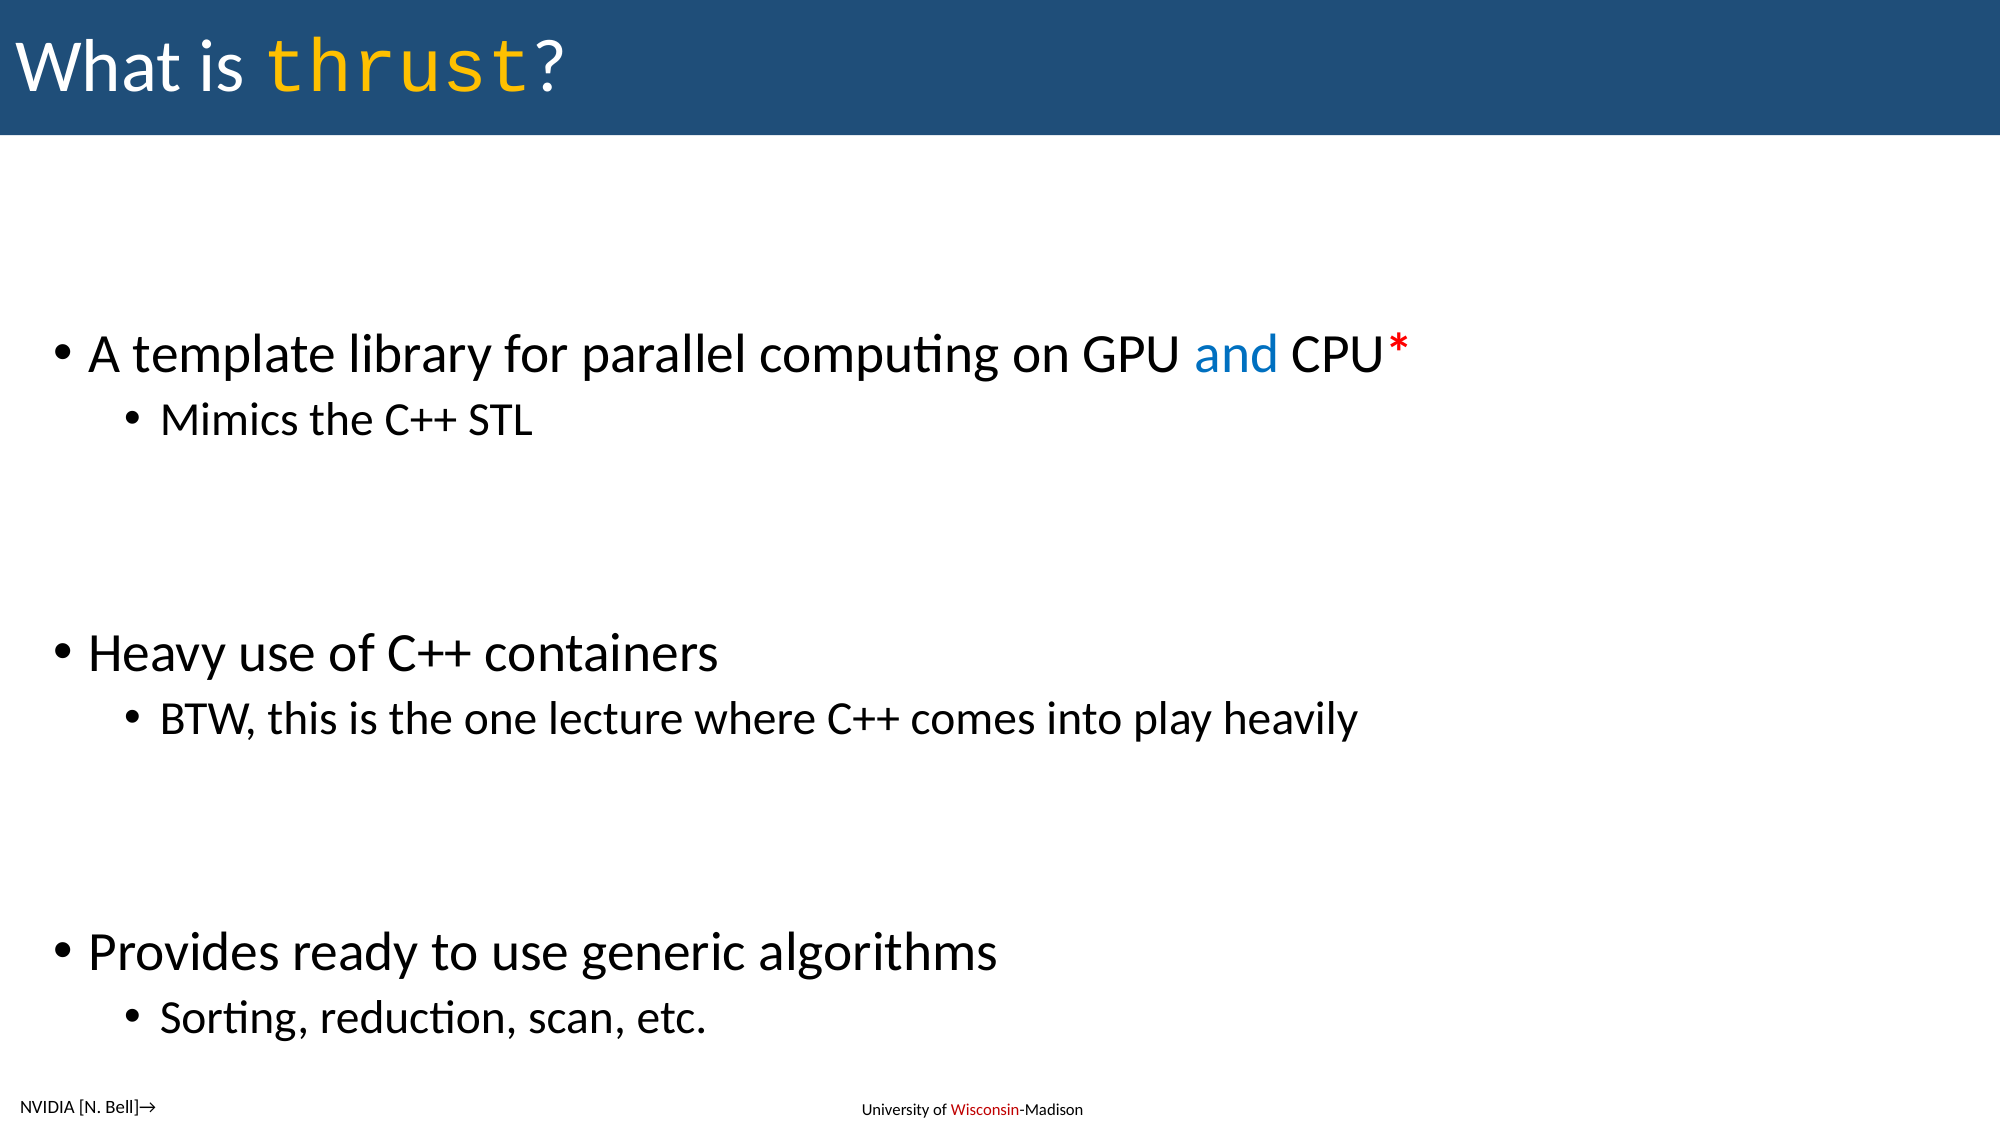

# What is thrust?

A template library for parallel computing on GPU and CPU*
Mimics the C++ STL

Heavy use of C++ containers
BTW, this is the one lecture where C++ comes into play heavily

Provides ready to use generic algorithms
Sorting, reduction, scan, etc.
NVIDIA [N. Bell]→